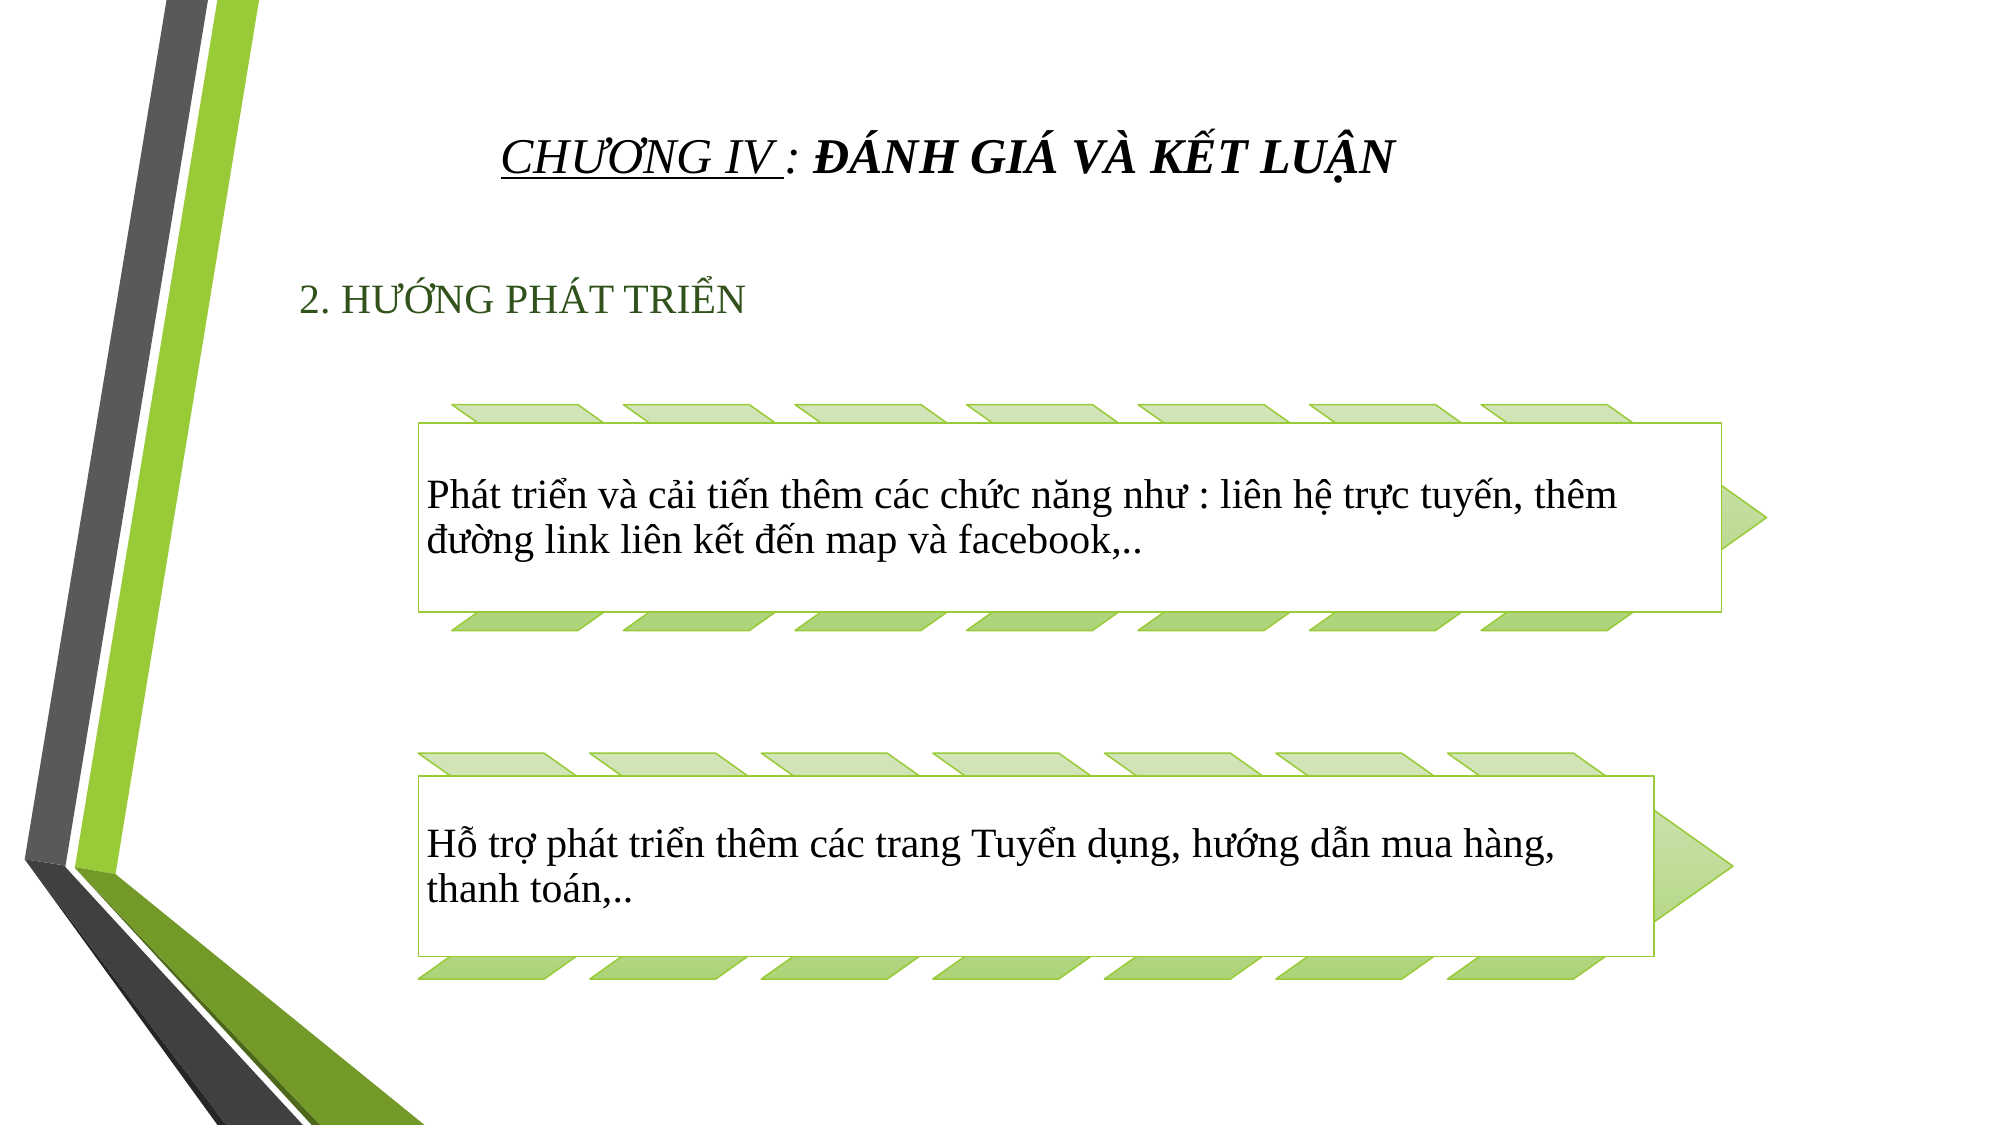

CHƯƠNG IV : ĐÁNH GIÁ VÀ KẾT LUẬN
2. HƯỚNG PHÁT TRIỂN

Phát triển và cải tiến thêm các chức năng như : liên hệ trực tuyến, thêm đường link liên kết đến map và facebook,..

Hỗ trợ phát triển thêm các trang Tuyển dụng, hướng dẫn mua hàng, thanh toán,..